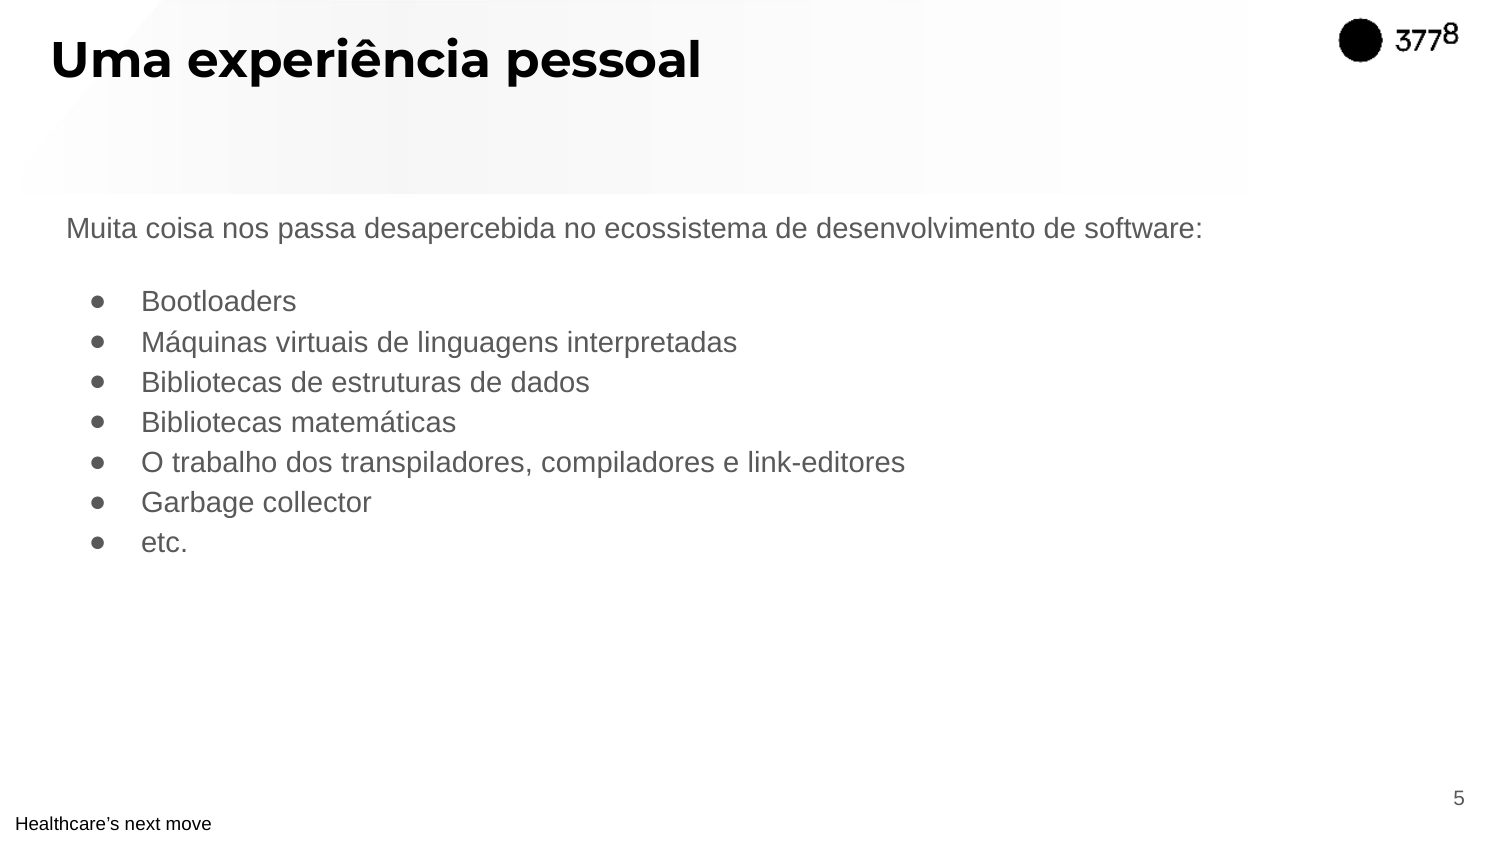

# Uma experiência pessoal
Muita coisa nos passa desapercebida no ecossistema de desenvolvimento de software:
Bootloaders
Máquinas virtuais de linguagens interpretadas
Bibliotecas de estruturas de dados
Bibliotecas matemáticas
O trabalho dos transpiladores, compiladores e link-editores
Garbage collector
etc.
5